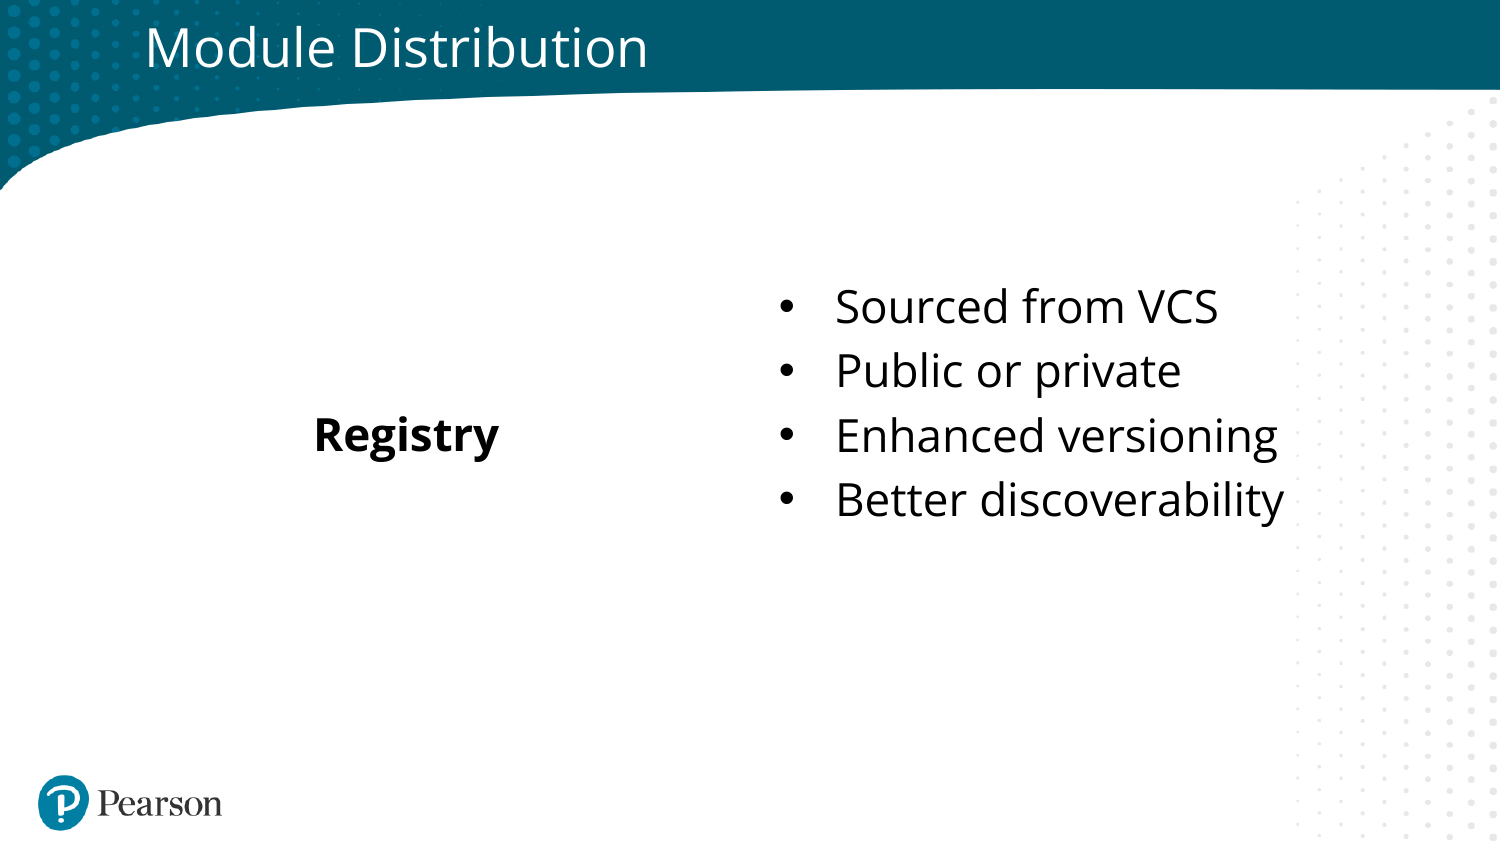

# Module Distribution
Registry
Sourced from VCS
Public or private
Enhanced versioning
Better discoverability